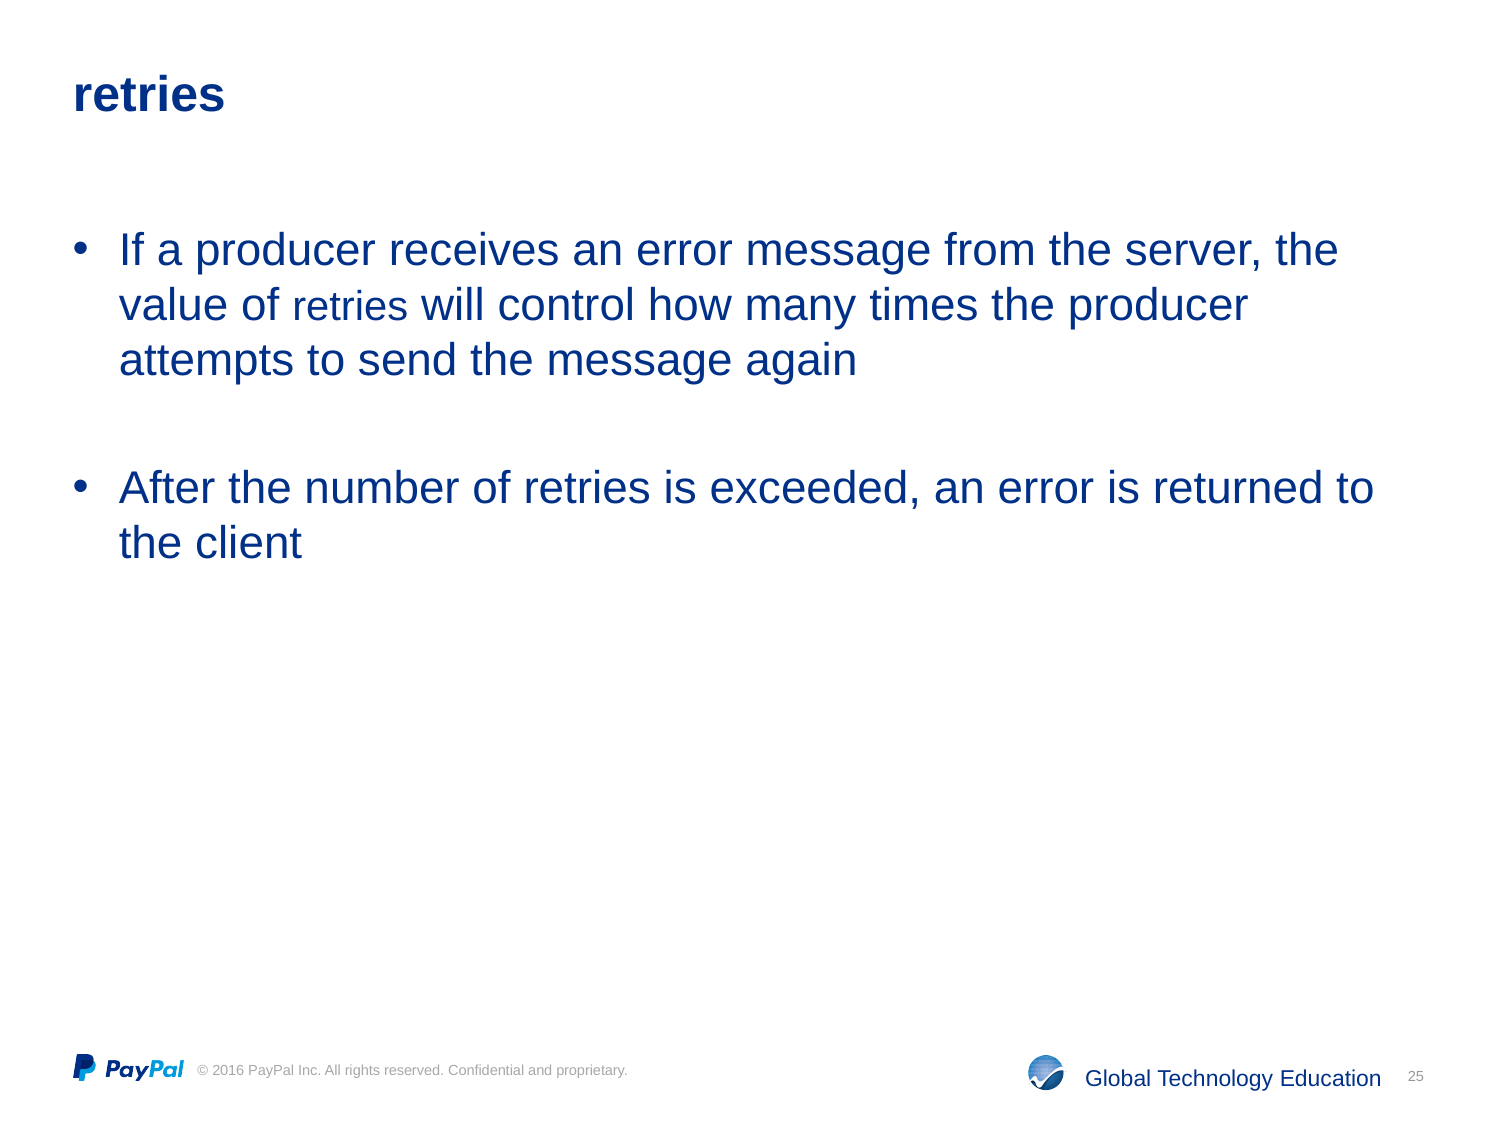

# retries
If a producer receives an error message from the server, the value of retries will control how many times the producer attempts to send the message again

After the number of retries is exceeded, an error is returned to the client
25